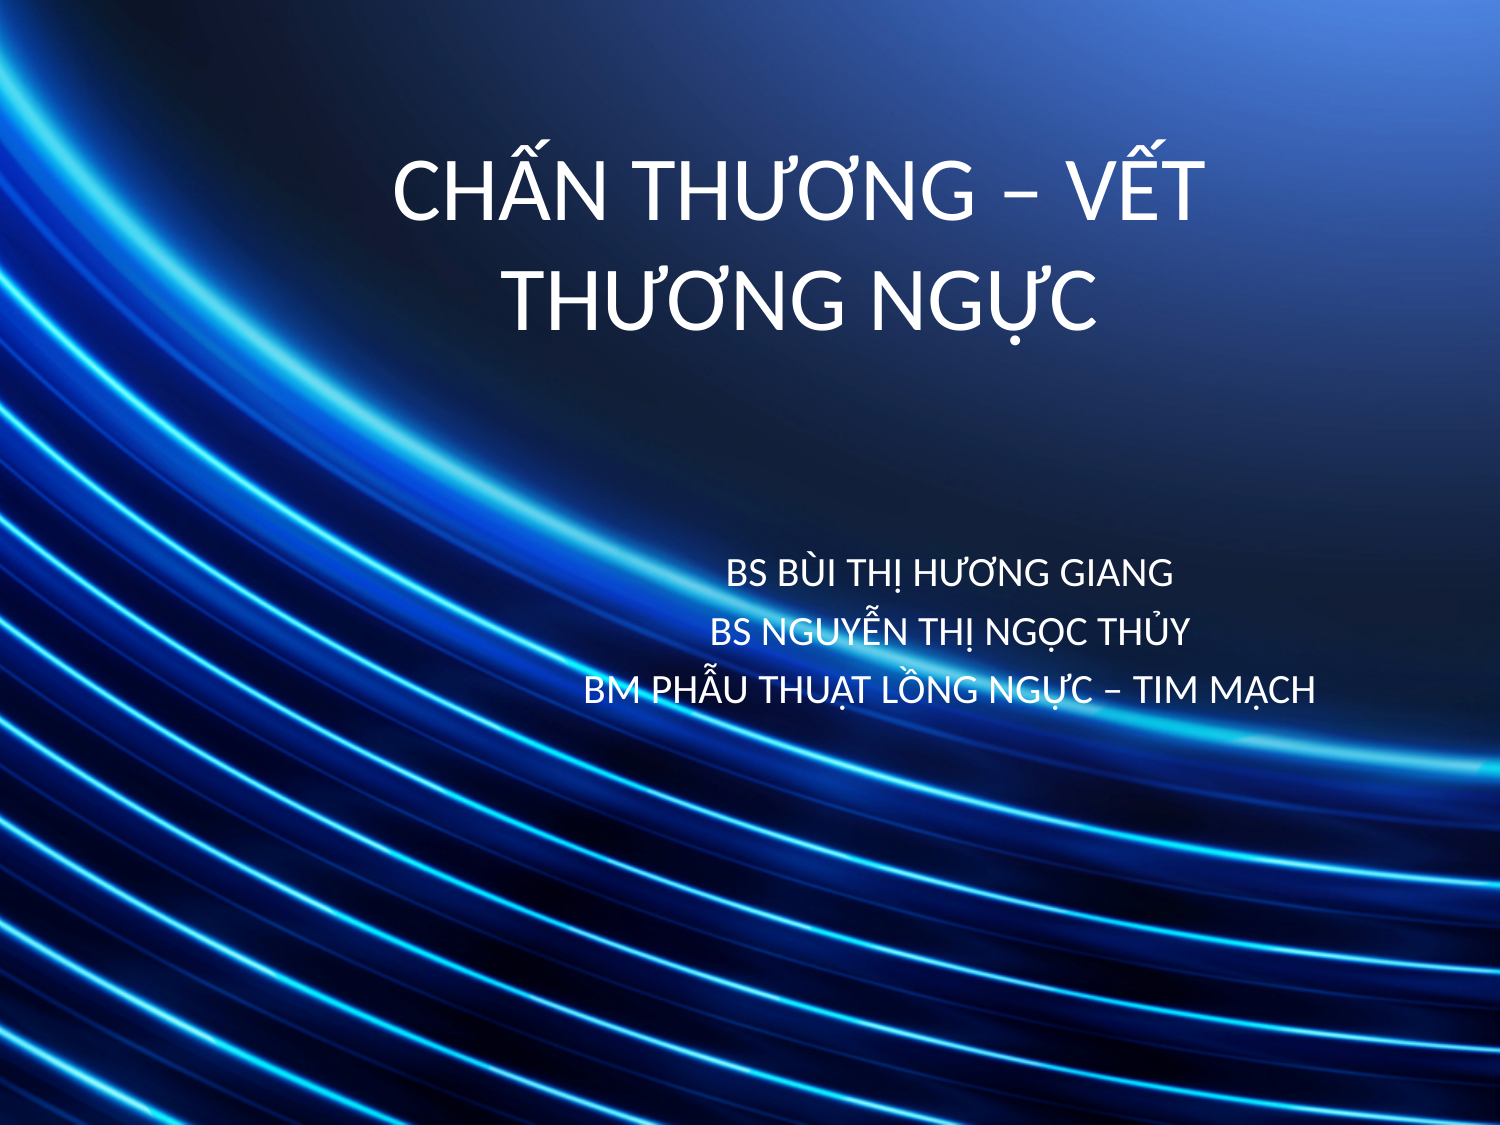

# CHẤN THƯƠNG – VẾT THƯƠNG NGỰC
BS BÙI THỊ HƯƠNG GIANG
BS NGUYỄN THỊ NGỌC THỦY
BM PHẪU THUẬT LỒNG NGỰC – TIM MẠCH